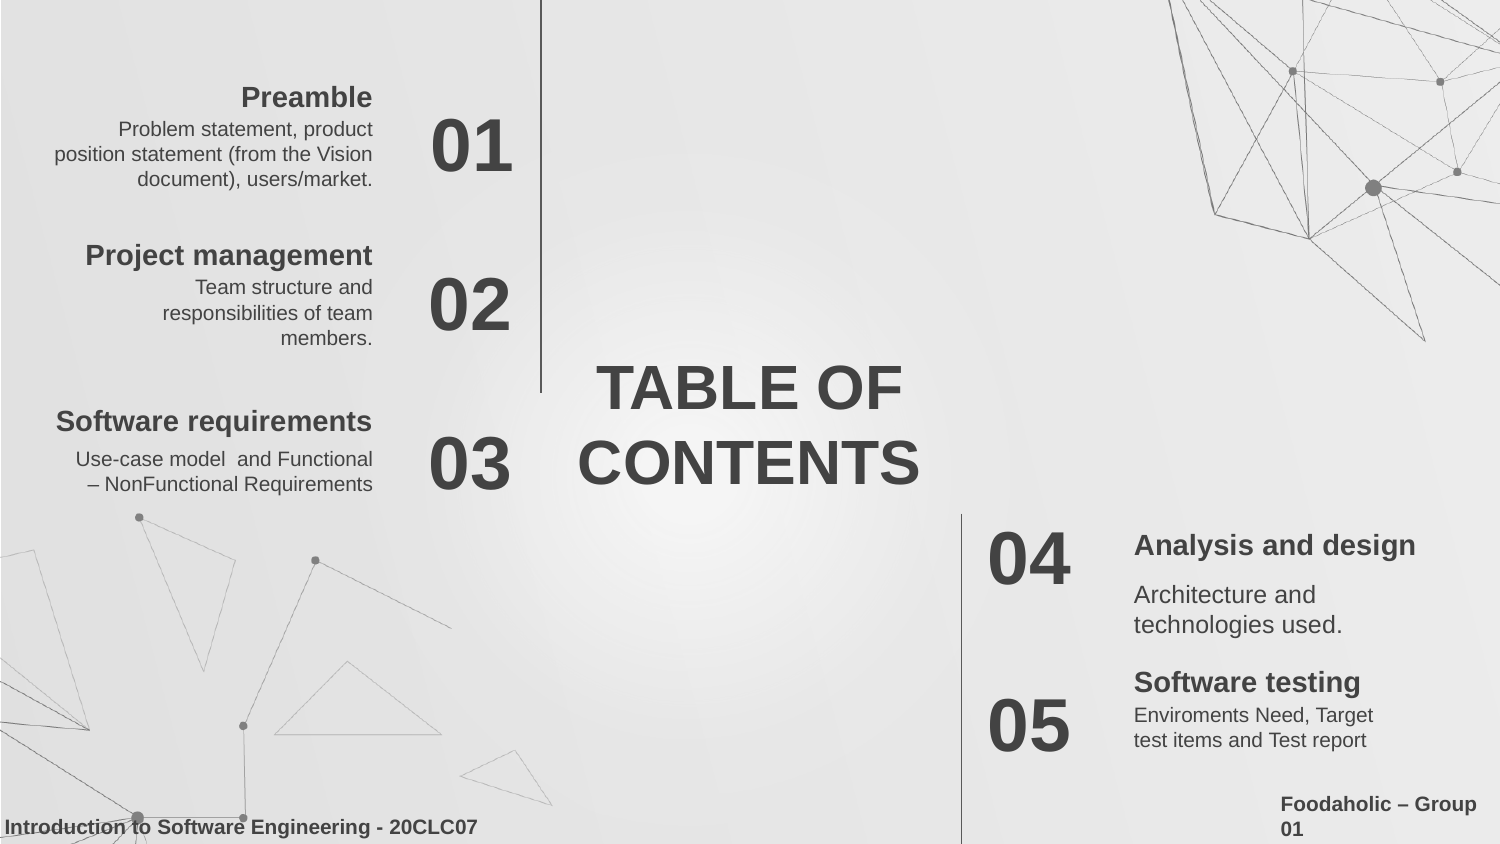

Preamble
01
Problem statement, product position statement (from the Vision document), users/market.
Project management
02
Team structure and responsibilities of team members.
# TABLE OF CONTENTS
Software requirements
03
Use-case model  and Functional – NonFunctional Requirements
Analysis and design
04
Architecture and technologies used.
Software testing
05
Enviroments Need, Target test items and Test report
Introduction to Software Engineering - 20CLC07
Foodaholic – Group 01